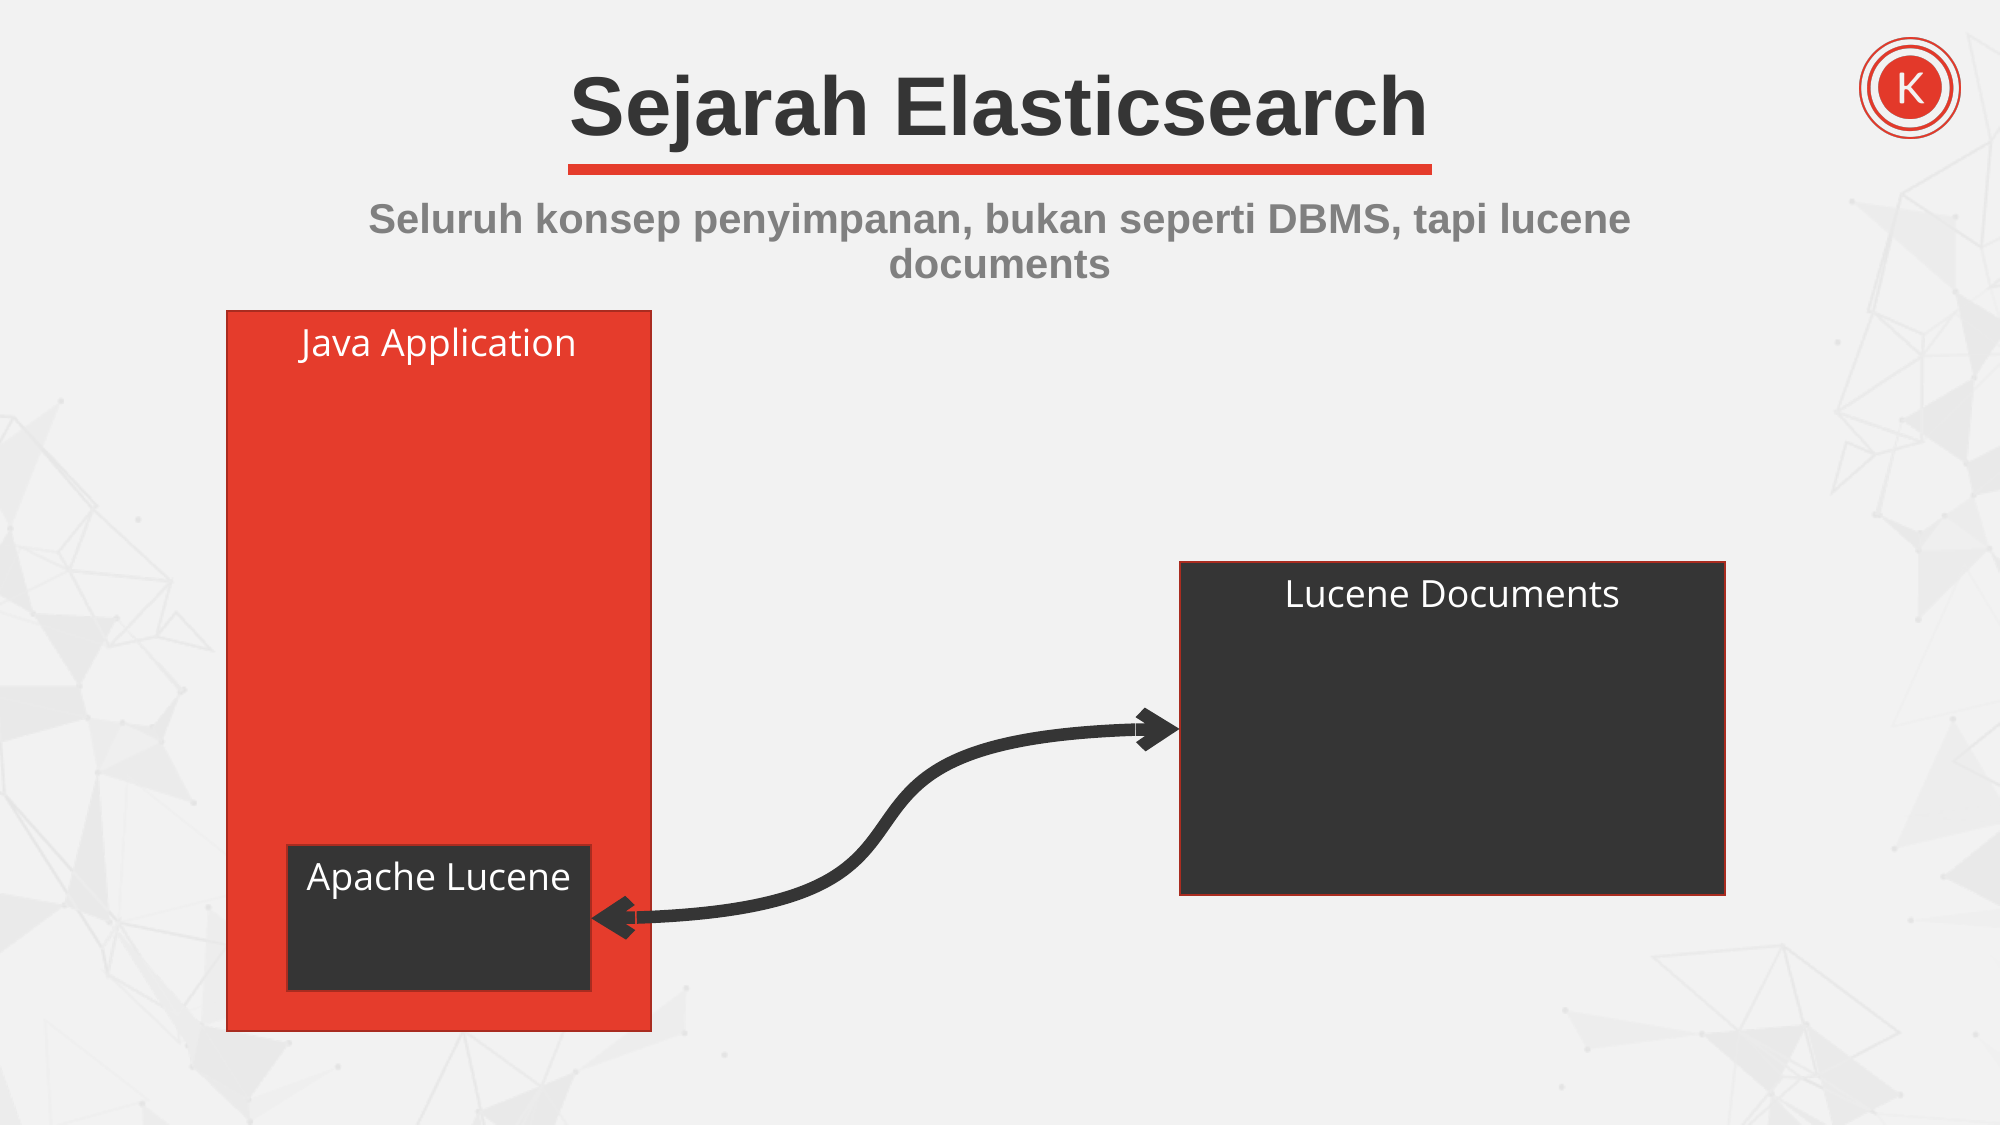

# Sejarah Elasticsearch
Seluruh konsep penyimpanan, bukan seperti DBMS, tapi lucene documents
Java Application
Lucene Documents
Apache Lucene